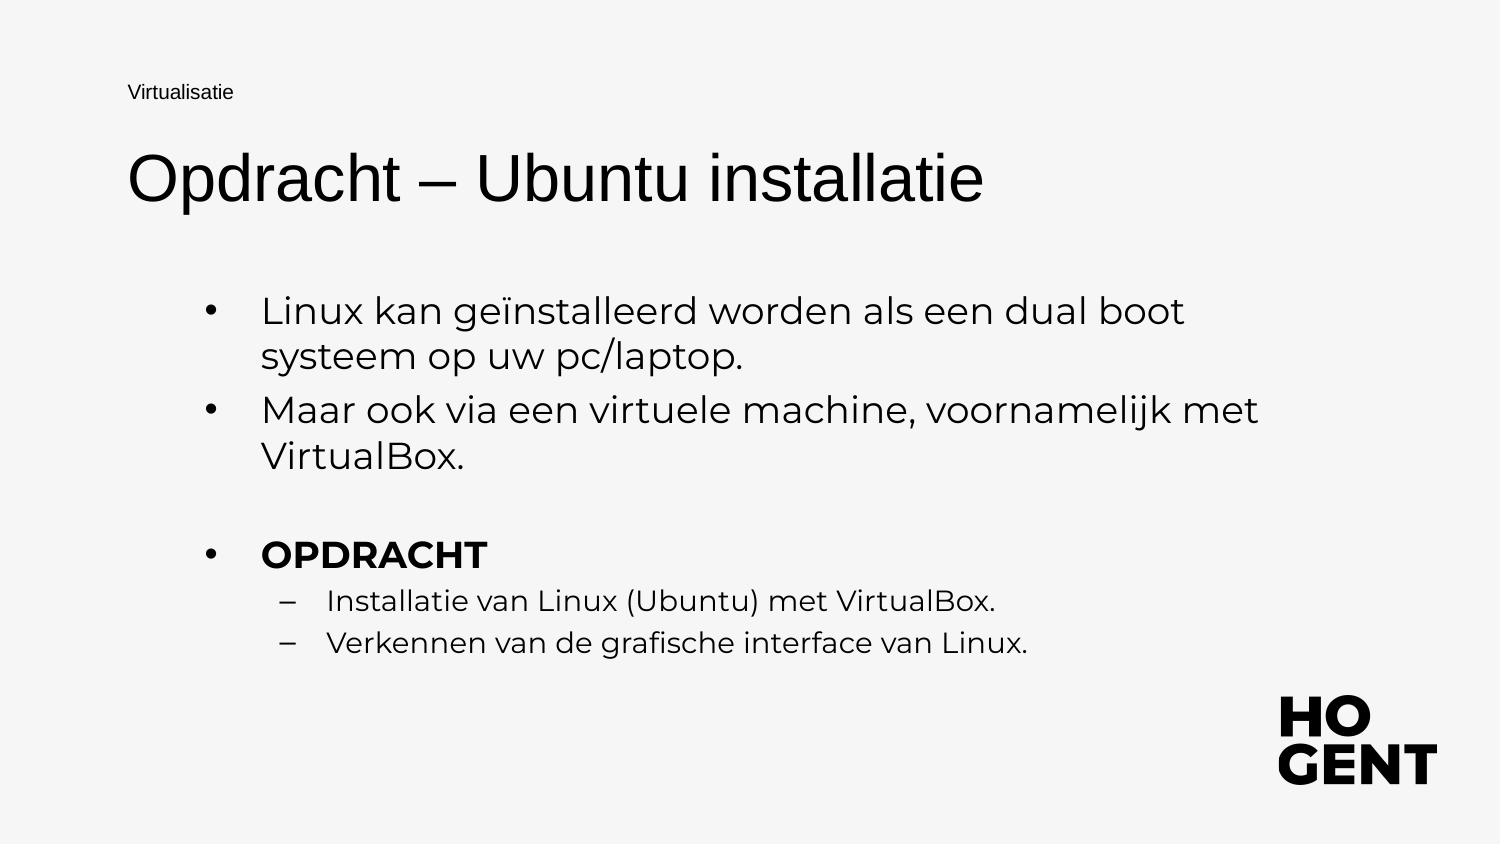

Virtualisatie
# Opdracht – Ubuntu installatie
Linux kan geïnstalleerd worden als een dual boot systeem op uw pc/laptop.
Maar ook via een virtuele machine, voornamelijk met VirtualBox.
OPDRACHT
Installatie van Linux (Ubuntu) met VirtualBox.
Verkennen van de grafische interface van Linux.